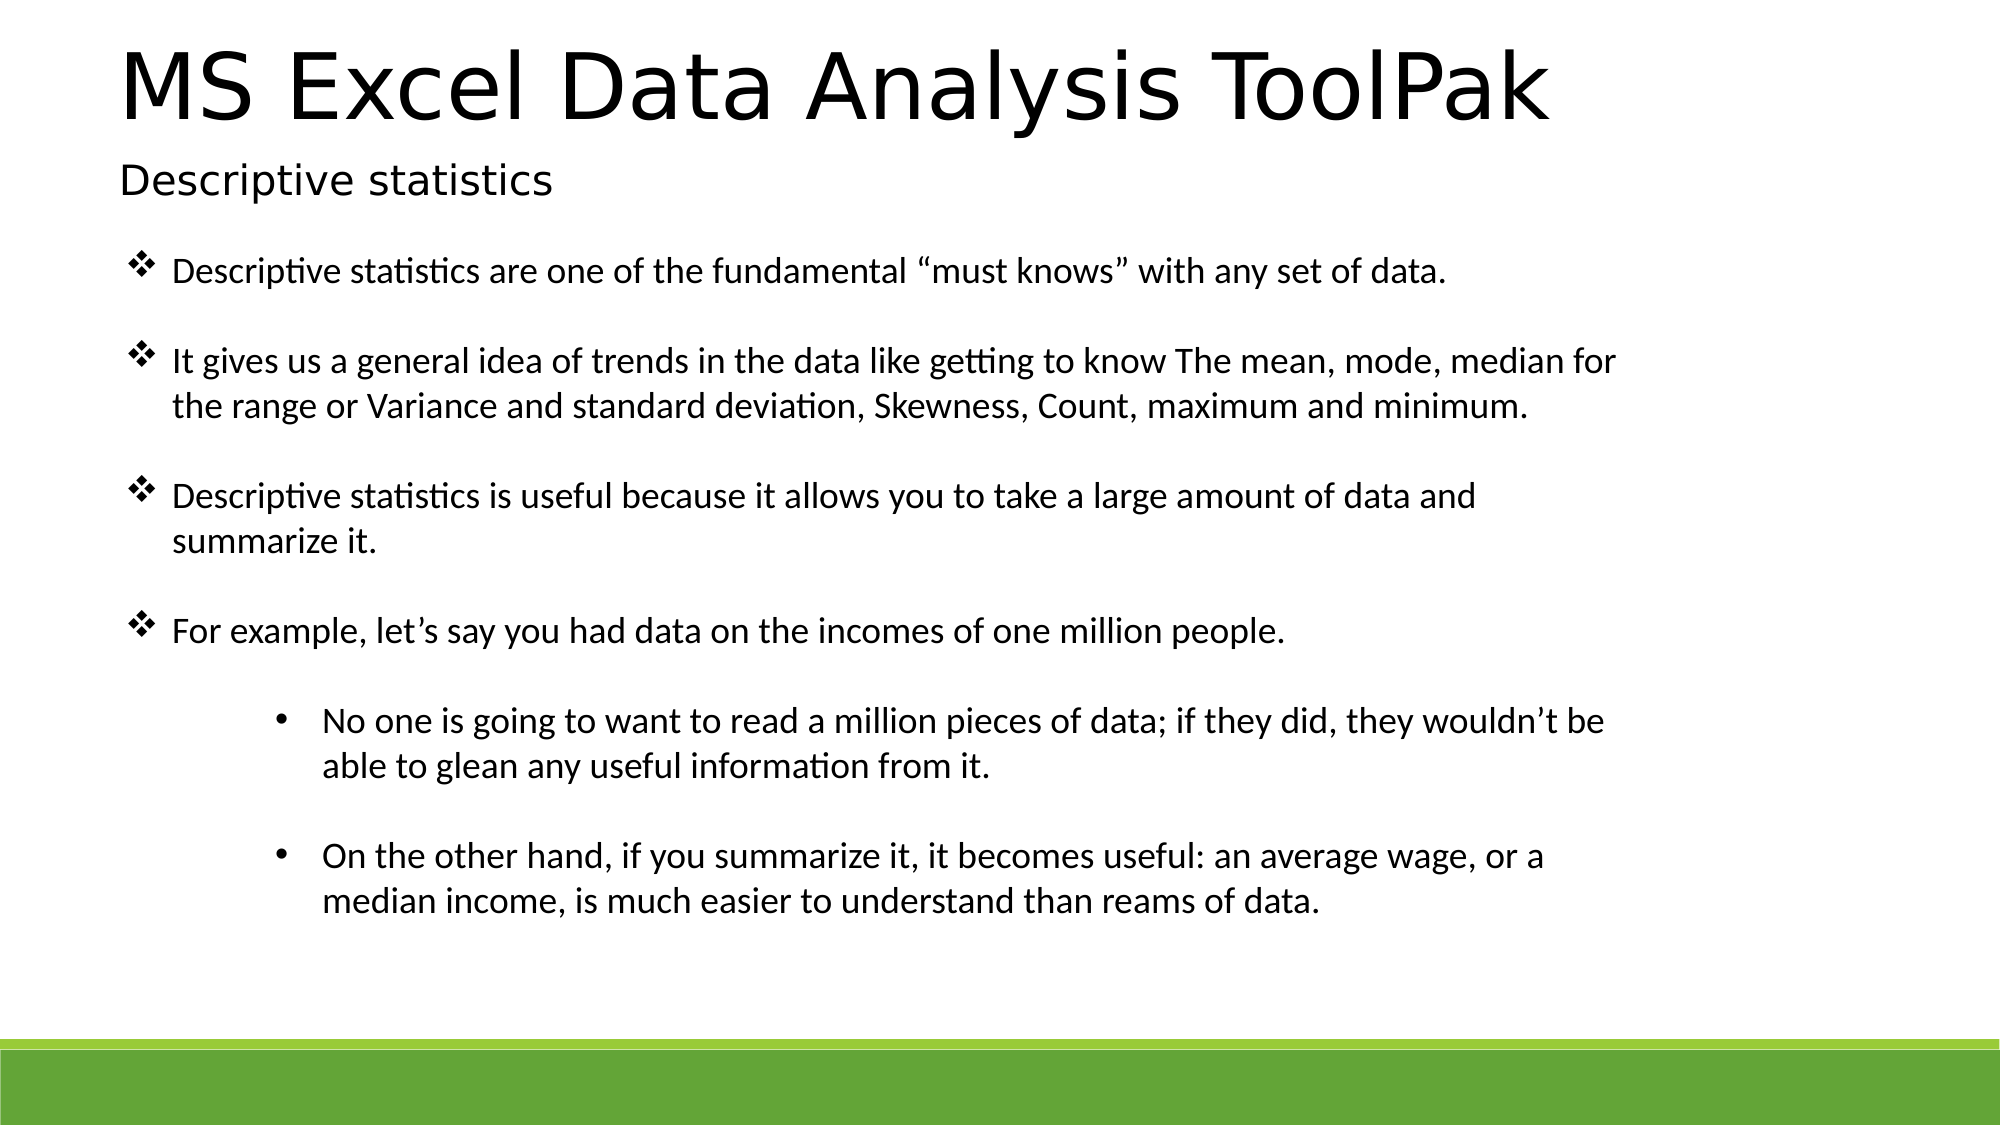

MS Excel Data Analysis ToolPak

Descriptive statistics

Descriptive statistics are one of the fundamental “must knows” with any set of data.

It gives us a general idea of trends in the data like getting to know The mean, mode, median for the range or Variance and standard deviation, Skewness, Count, maximum and minimum.

Descriptive statistics is useful because it allows you to take a large amount of data and summarize it.

For example, let’s say you had data on the incomes of one million people.

No one is going to want to read a million pieces of data; if they did, they wouldn’t be able to glean any useful information from it.

On the other hand, if you summarize it, it becomes useful: an average wage, or a median income, is much easier to understand than reams of data.